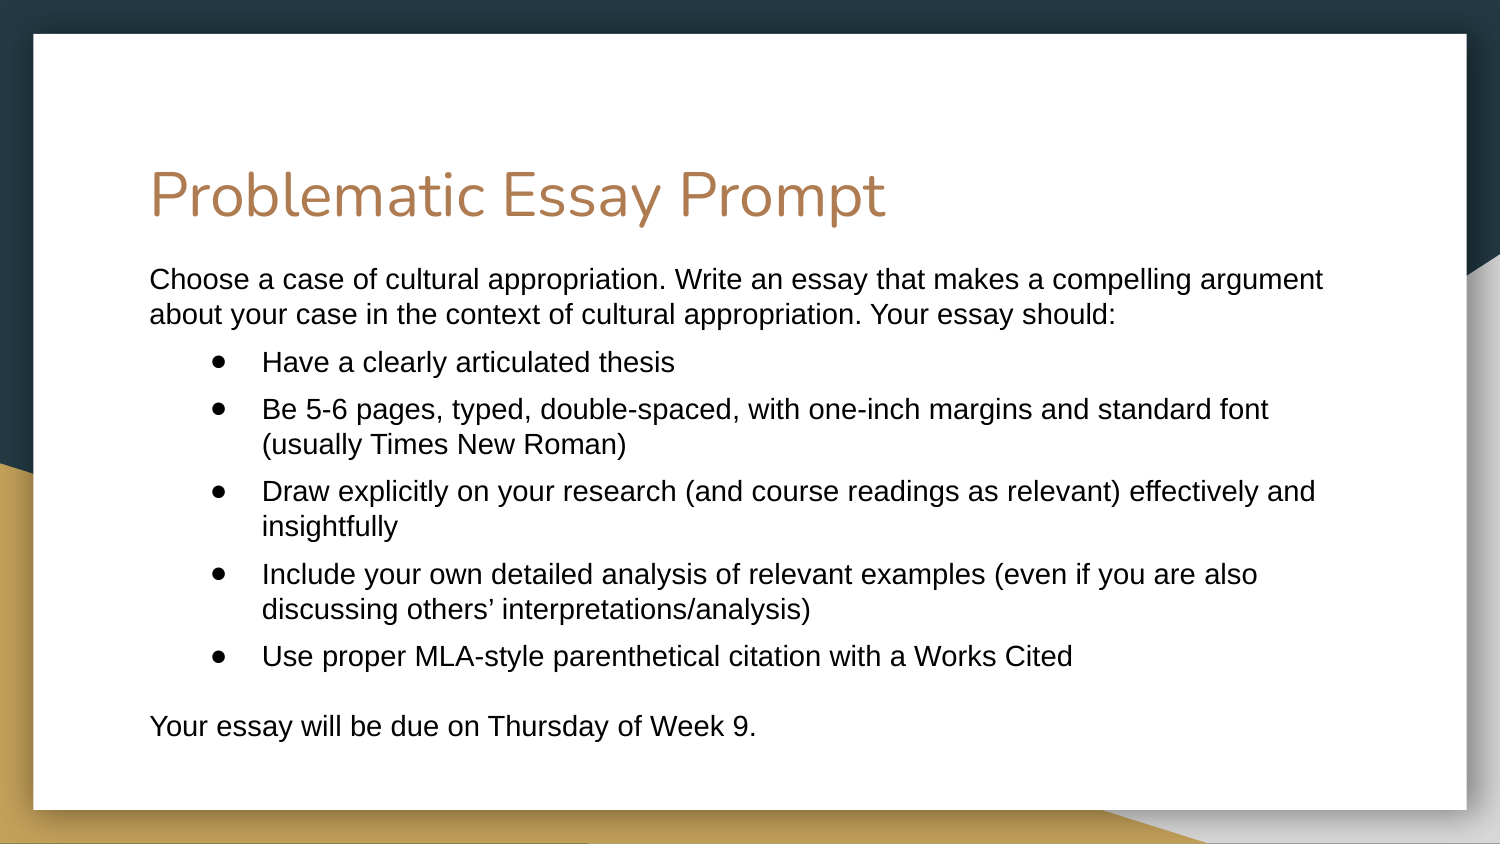

# Problematic Essay Prompt
Choose a case of cultural appropriation. Write an essay that makes a compelling argument about your case in the context of cultural appropriation. Your essay should:
Have a clearly articulated thesis
Be 5-6 pages, typed, double-spaced, with one-inch margins and standard font (usually Times New Roman)
Draw explicitly on your research (and course readings as relevant) effectively and insightfully
Include your own detailed analysis of relevant examples (even if you are also discussing others’ interpretations/analysis)
Use proper MLA-style parenthetical citation with a Works Cited

Your essay will be due on Thursday of Week 9.